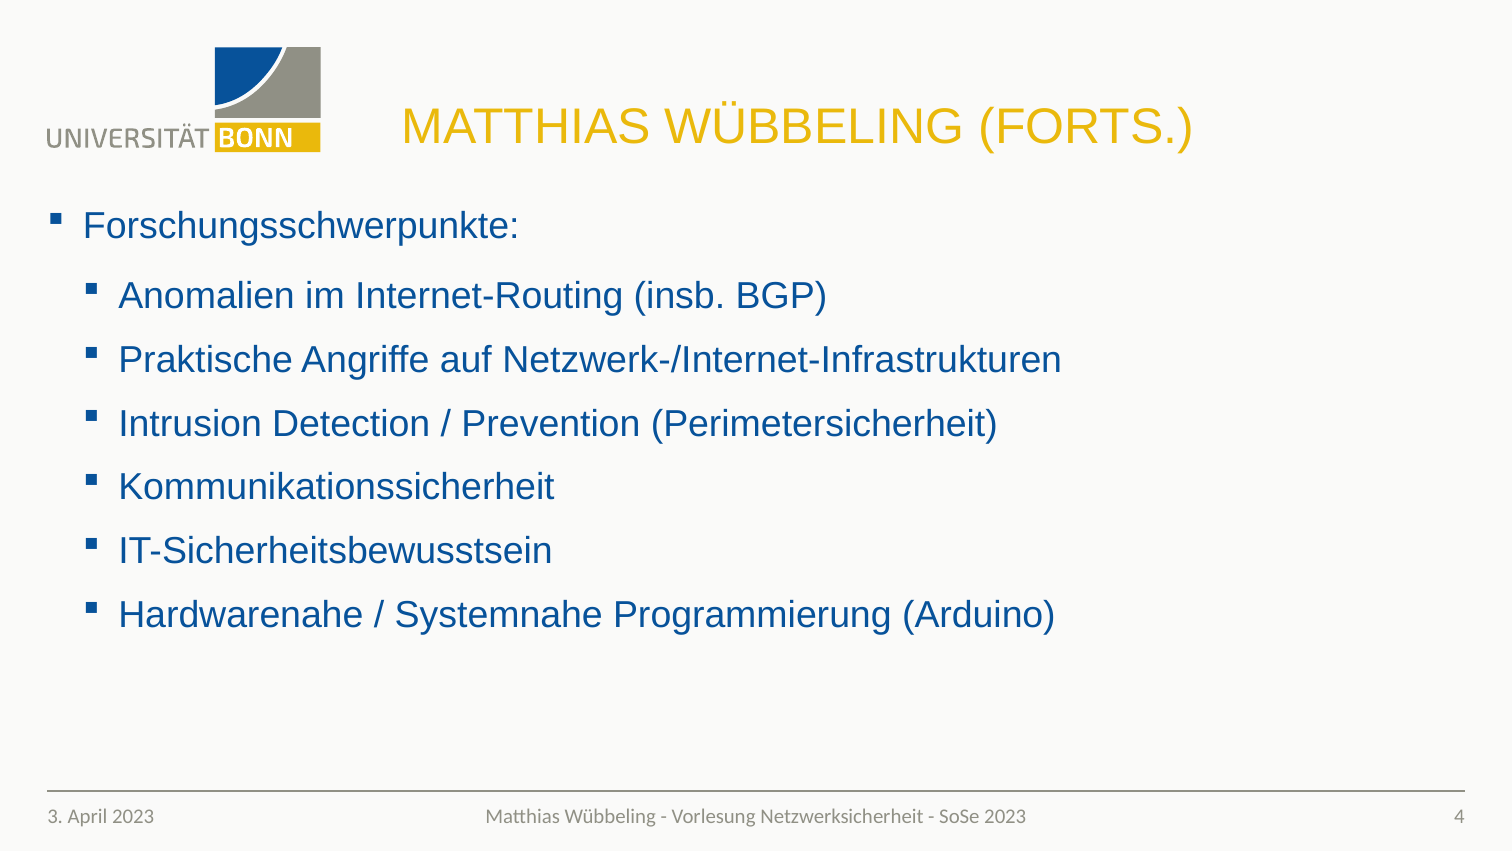

# Matthias Wübbeling (forts.)
Forschungsschwerpunkte:
Anomalien im Internet-Routing (insb. BGP)
Praktische Angriffe auf Netzwerk-/Internet-Infrastrukturen
Intrusion Detection / Prevention (Perimetersicherheit)
Kommunikationssicherheit
IT-Sicherheitsbewusstsein
Hardwarenahe / Systemnahe Programmierung (Arduino)

3. April 2023
4
Matthias Wübbeling - Vorlesung Netzwerksicherheit - SoSe 2023